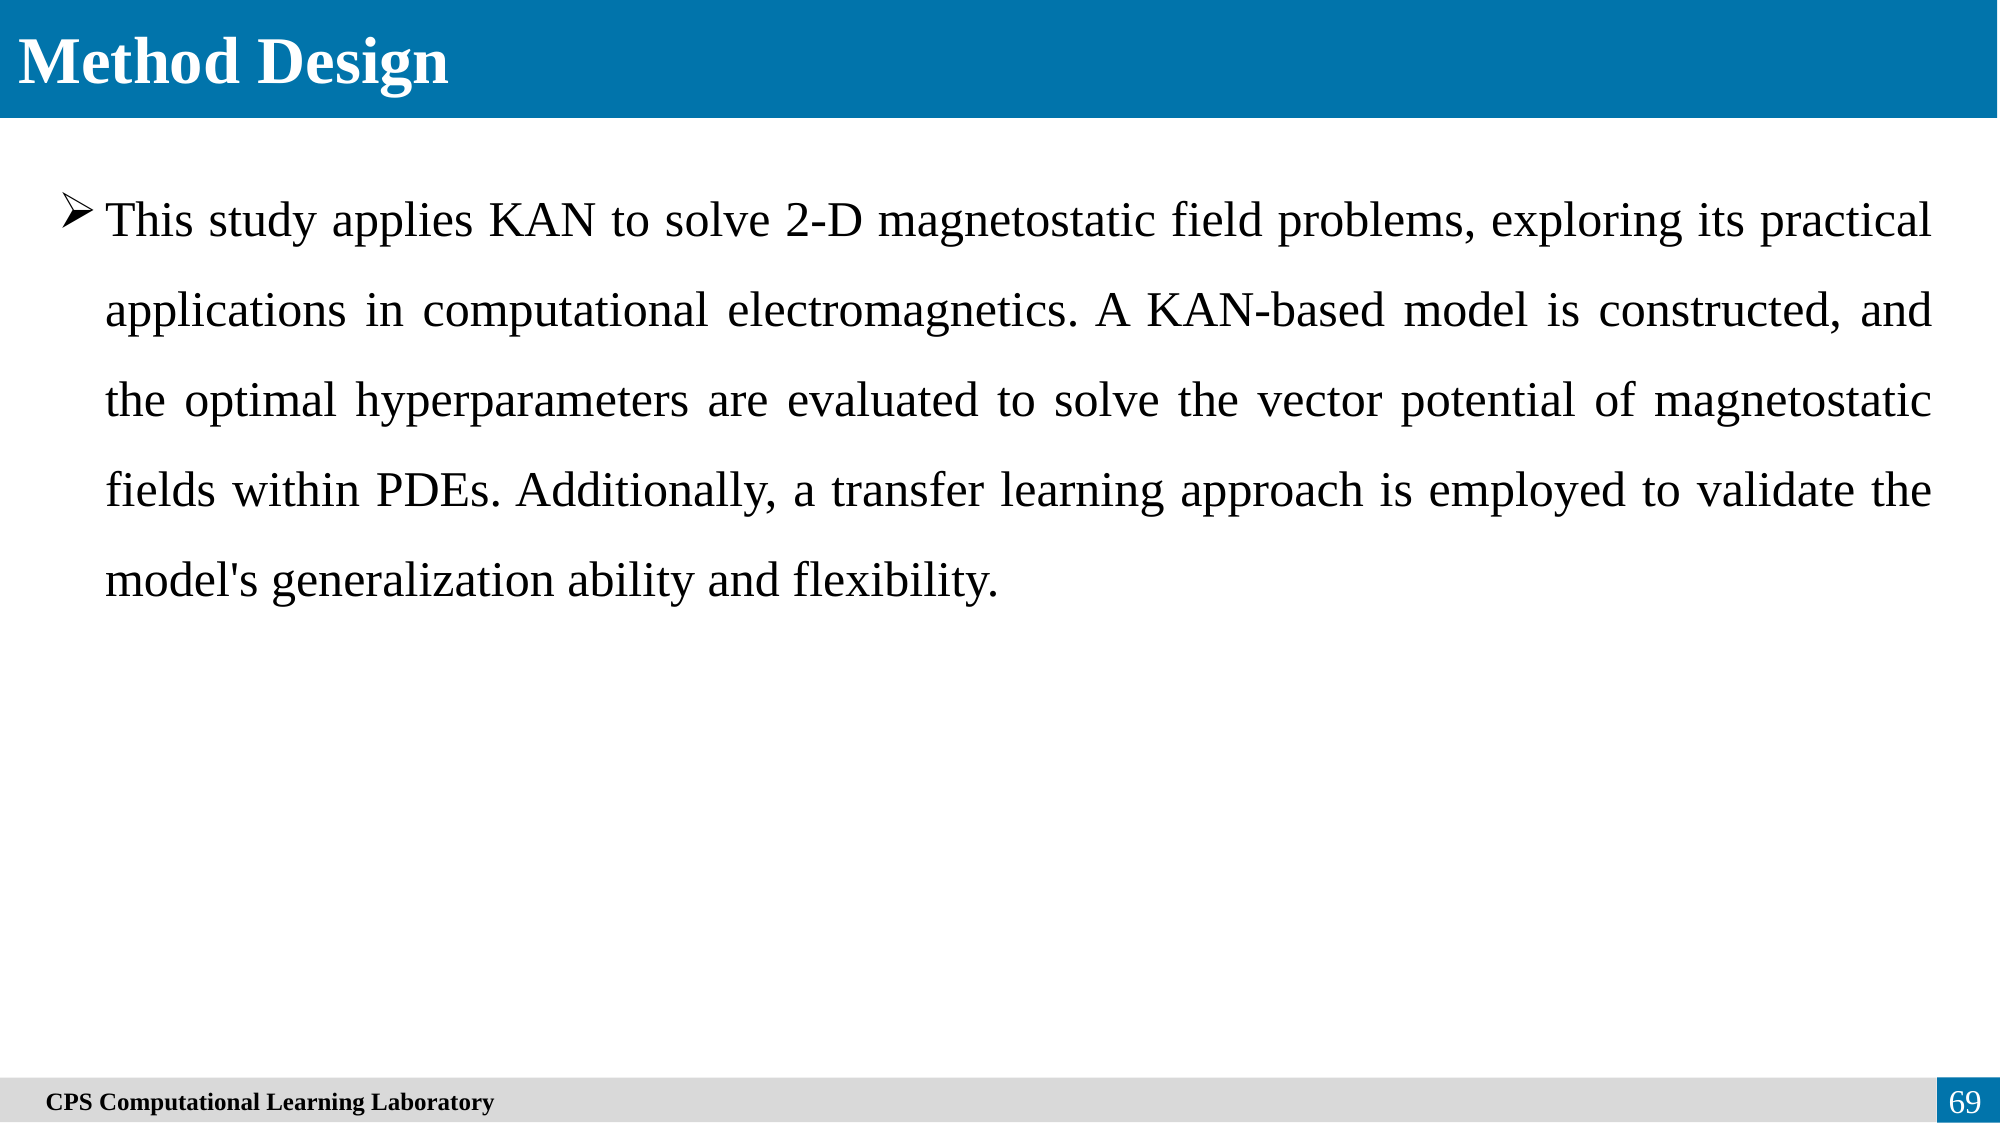

Method Design
This study applies KAN to solve 2-D magnetostatic field problems, exploring its practical applications in computational electromagnetics. A KAN-based model is constructed, and the optimal hyperparameters are evaluated to solve the vector potential of magnetostatic fields within PDEs. Additionally, a transfer learning approach is employed to validate the model's generalization ability and flexibility.
69
　CPS Computational Learning Laboratory